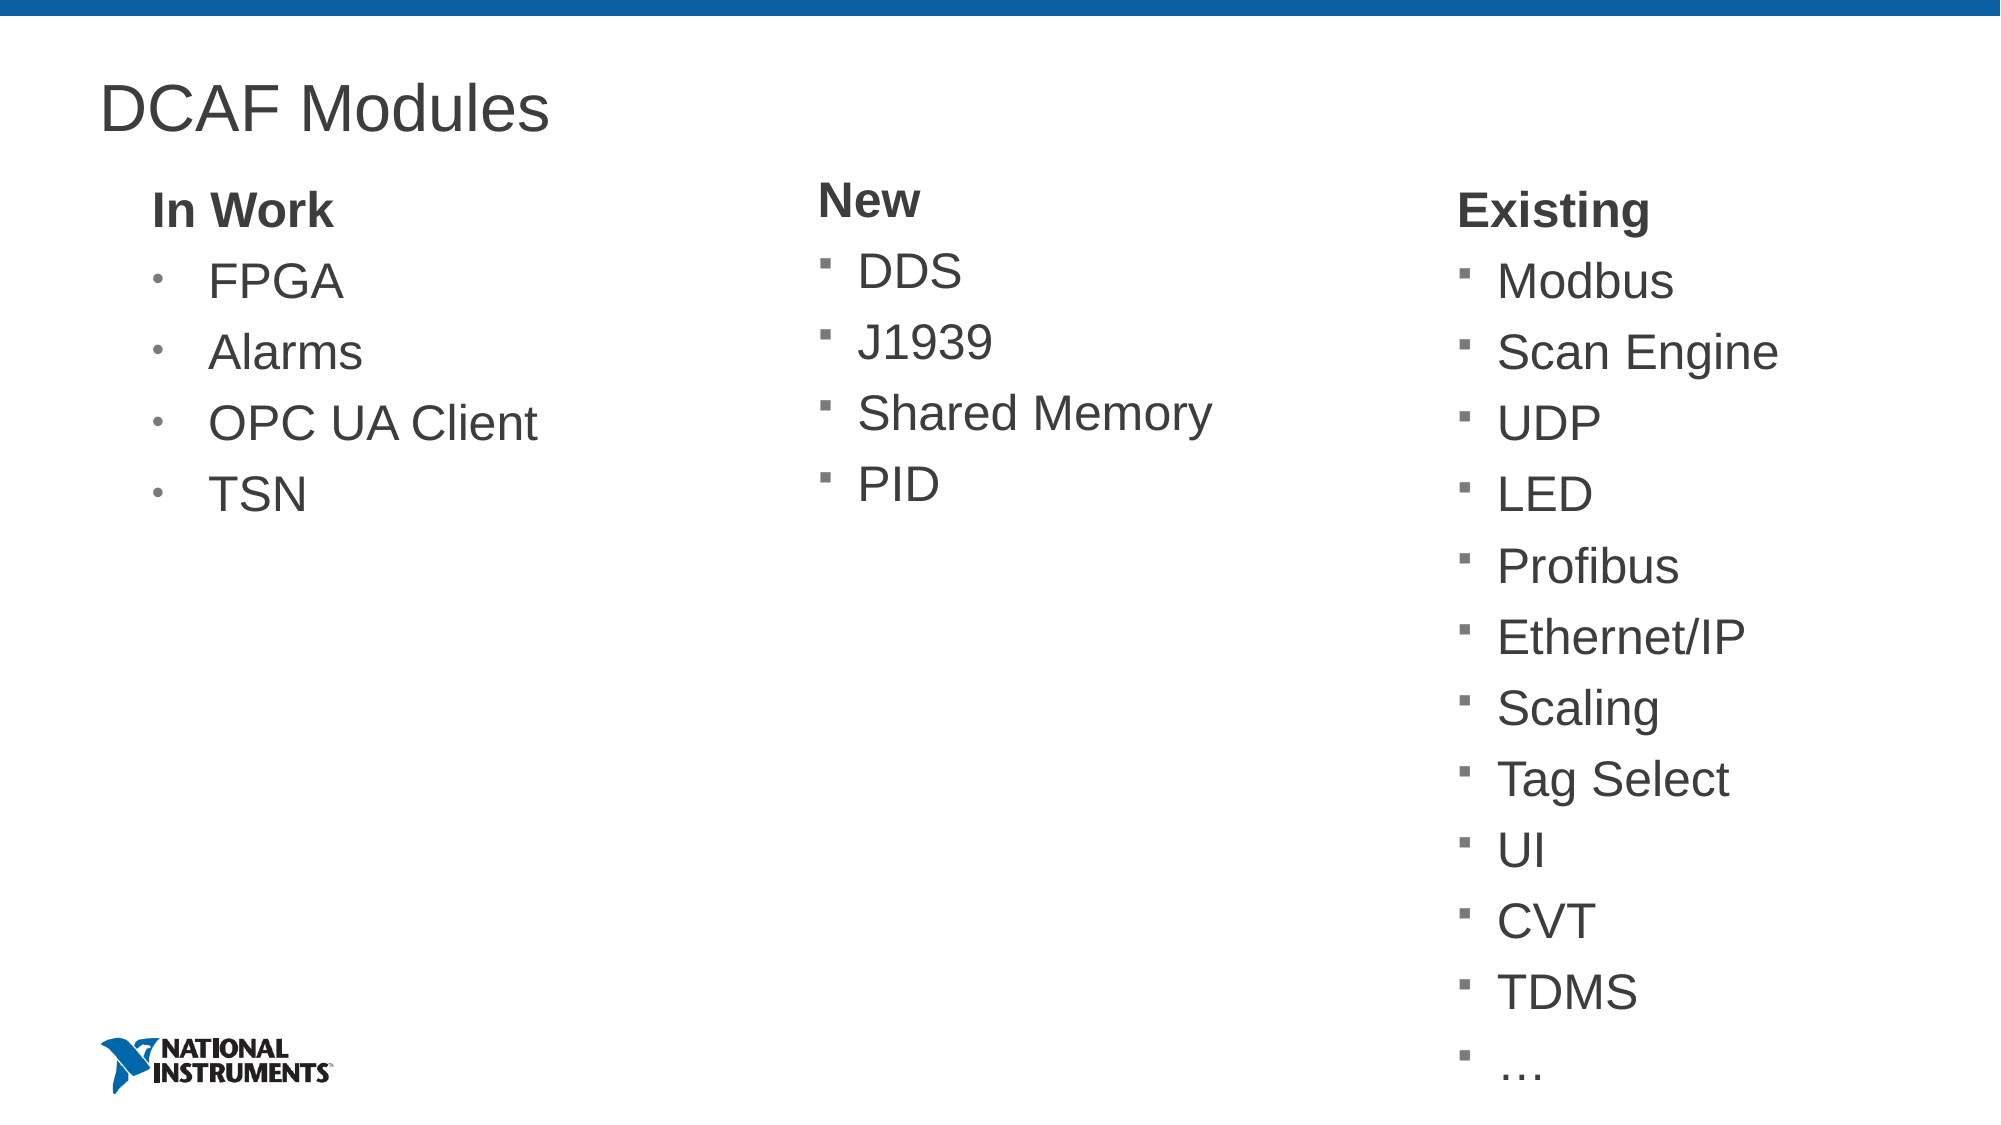

# DCAF Modules
New
DDS
J1939
Shared Memory
PID
Existing
Modbus
Scan Engine
UDP
LED
Profibus
Ethernet/IP
Scaling
Tag Select
UI
CVT
TDMS
…

In Work
FPGA
Alarms
OPC UA Client
TSN